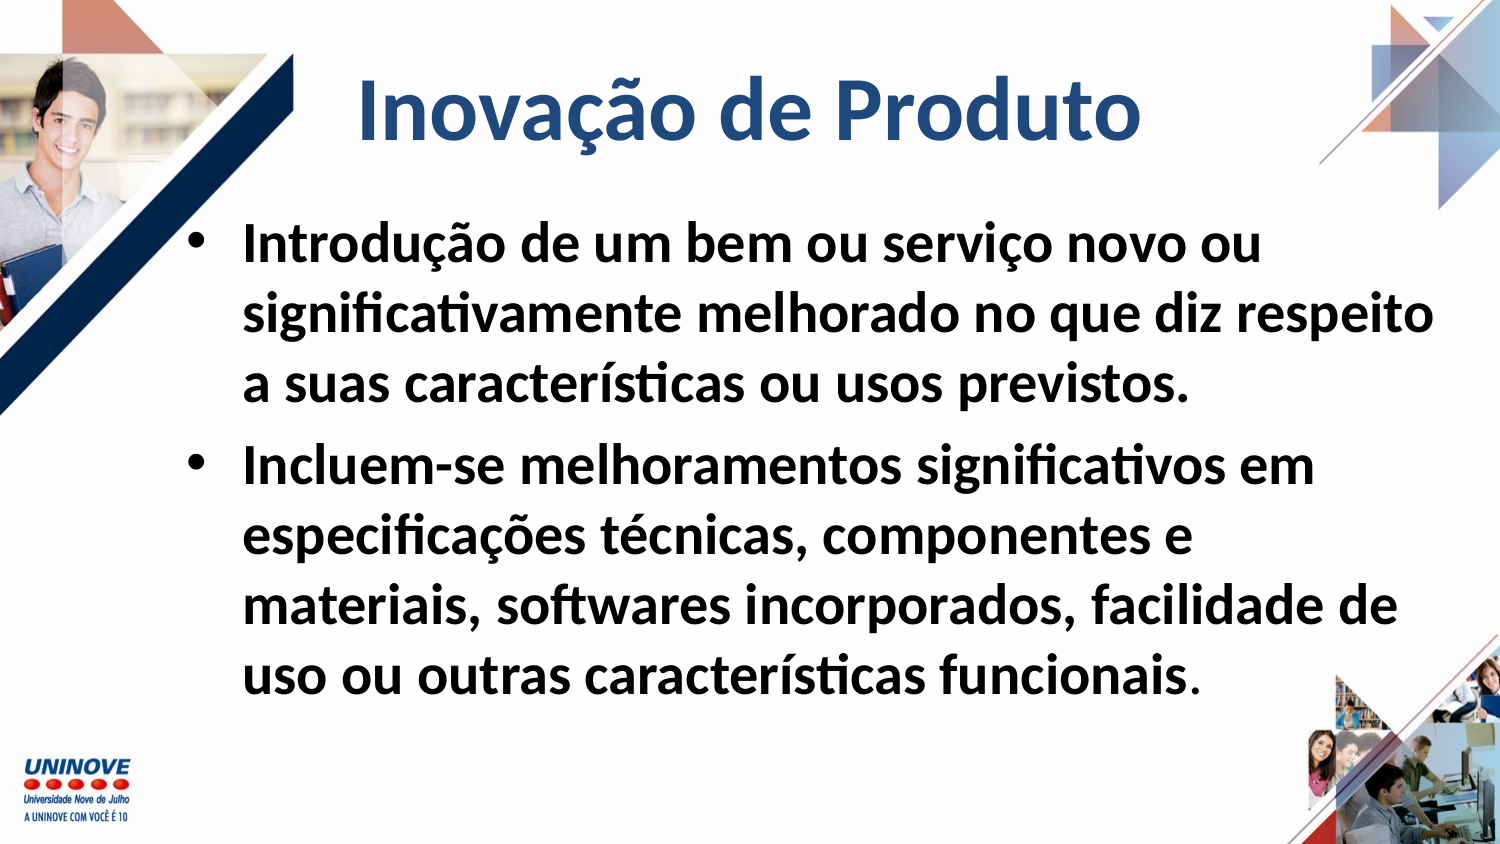

# Inovação de Produto
Introdução de um bem ou serviço novo ou significativamente melhorado no que diz respeito a suas características ou usos previstos.
Incluem-se melhoramentos significativos em especificações técnicas, componentes e materiais, softwares incorporados, facilidade de uso ou outras características funcionais.